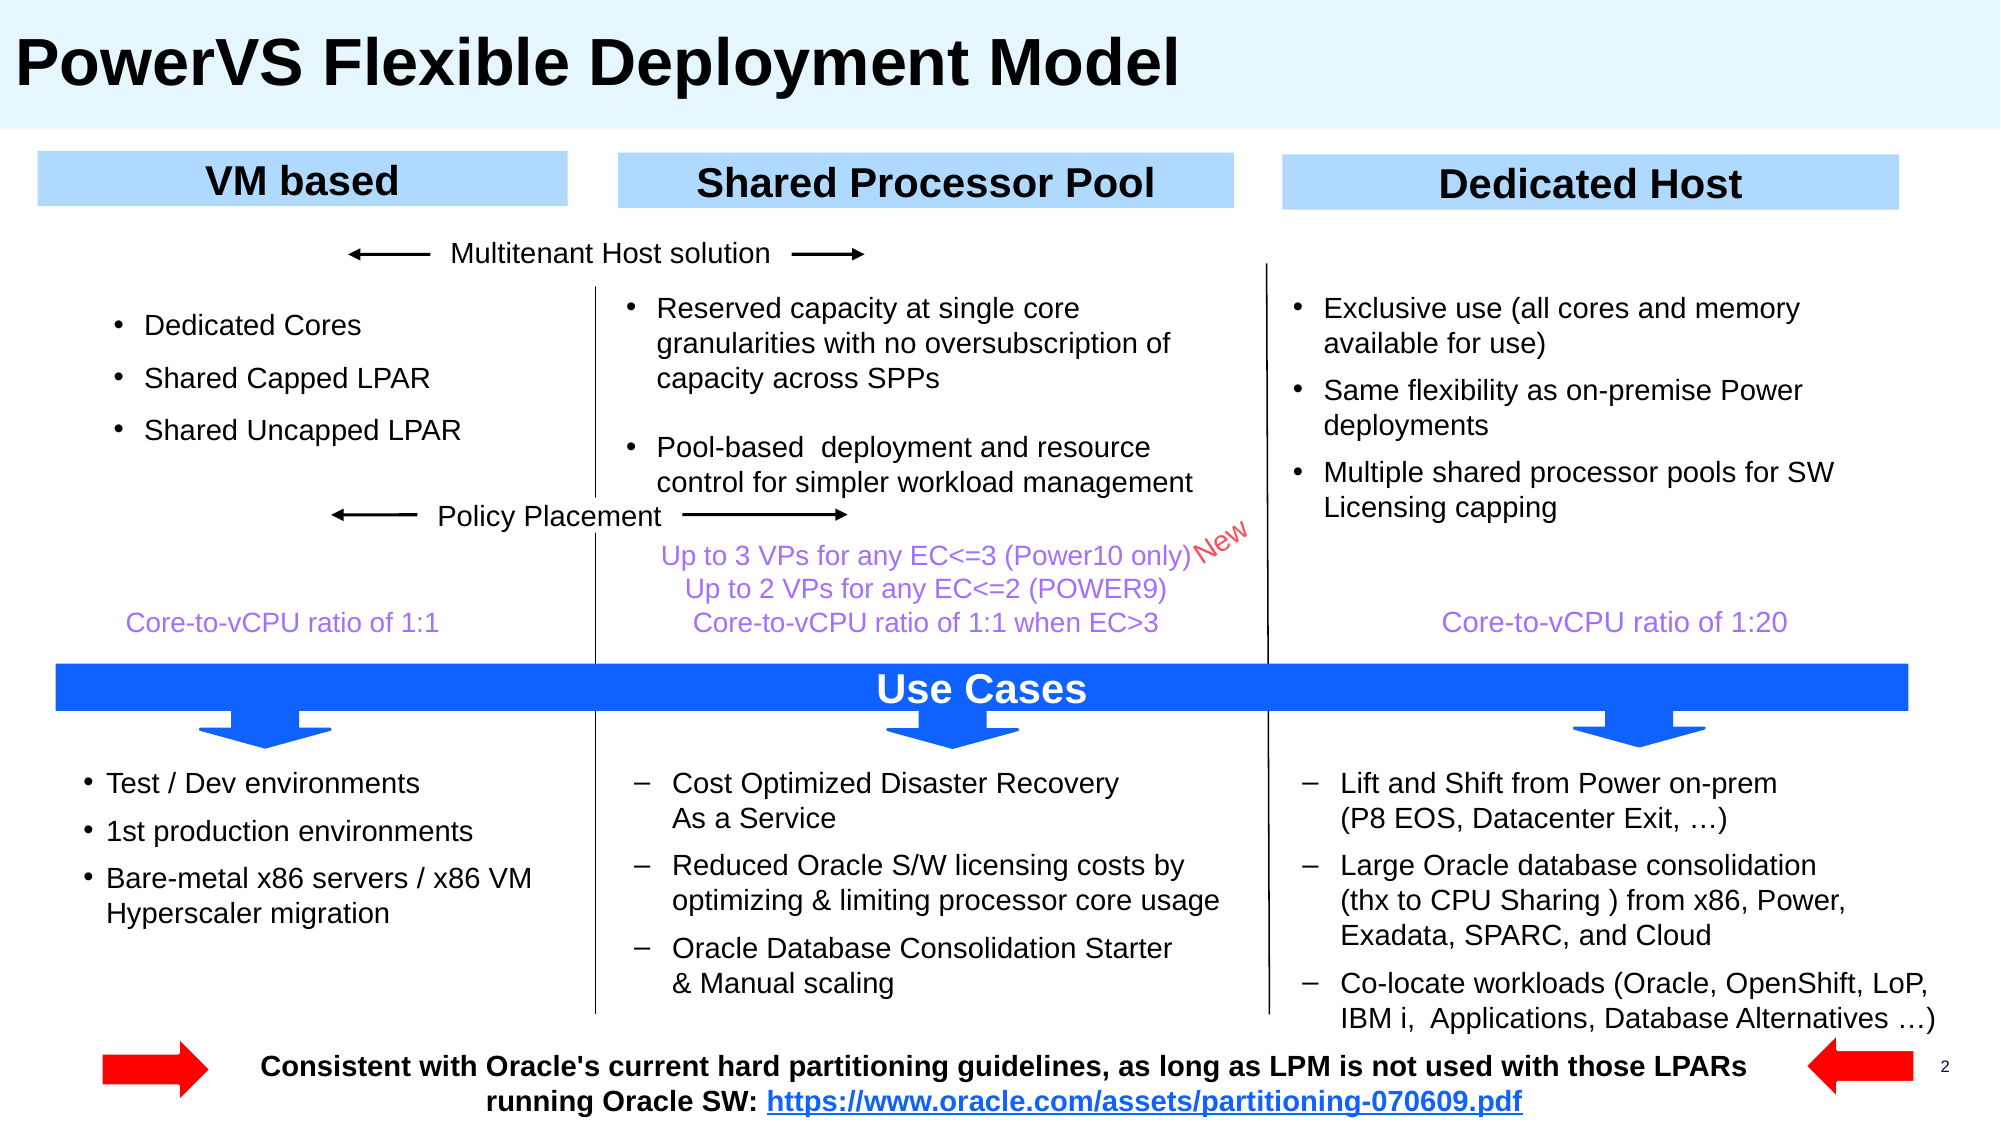

PowerVS Flexible Deployment Model
VM based
Policy Placement
Shared Processor Pool
Dedicated Host
Multitenant Host solution
Dedicated Cores
Shared Capped LPAR
Shared Uncapped LPAR
Reserved capacity at single core granularities with no oversubscription of capacity across SPPs

Pool-based  deployment and resource control for simpler workload management

Exclusive use (all cores and memory available for use)
Same flexibility as on-premise Power deployments
Multiple shared processor pools for SW Licensing capping

New
Up to 3 VPs for any EC<=3 (Power10 only)
Up to 2 VPs for any EC<=2 (POWER9)
Core-to-vCPU ratio of 1:1 when EC>3
Core-to-vCPU ratio of 1:20
Core-to-vCPU ratio of 1:1
Use Cases

Test / Dev environments
1st production environments
Bare-metal x86 servers / x86 VM Hyperscaler migration
Cost Optimized Disaster Recovery
As a Service
Reduced Oracle S/W licensing costs by optimizing & limiting processor core usage
Oracle Database Consolidation Starter
& Manual scaling
Lift and Shift from Power on-prem
(P8 EOS, Datacenter Exit, …)
Large Oracle database consolidation
(thx to CPU Sharing ) from x86, Power, Exadata, SPARC, and Cloud
Co-locate workloads (Oracle, OpenShift, LoP, IBM i,  Applications, Database Alternatives …)

Consistent with Oracle's current hard partitioning guidelines, as long as LPM is not used with those LPARs running Oracle SW: https://www.oracle.com/assets/partitioning-070609.pdf
2